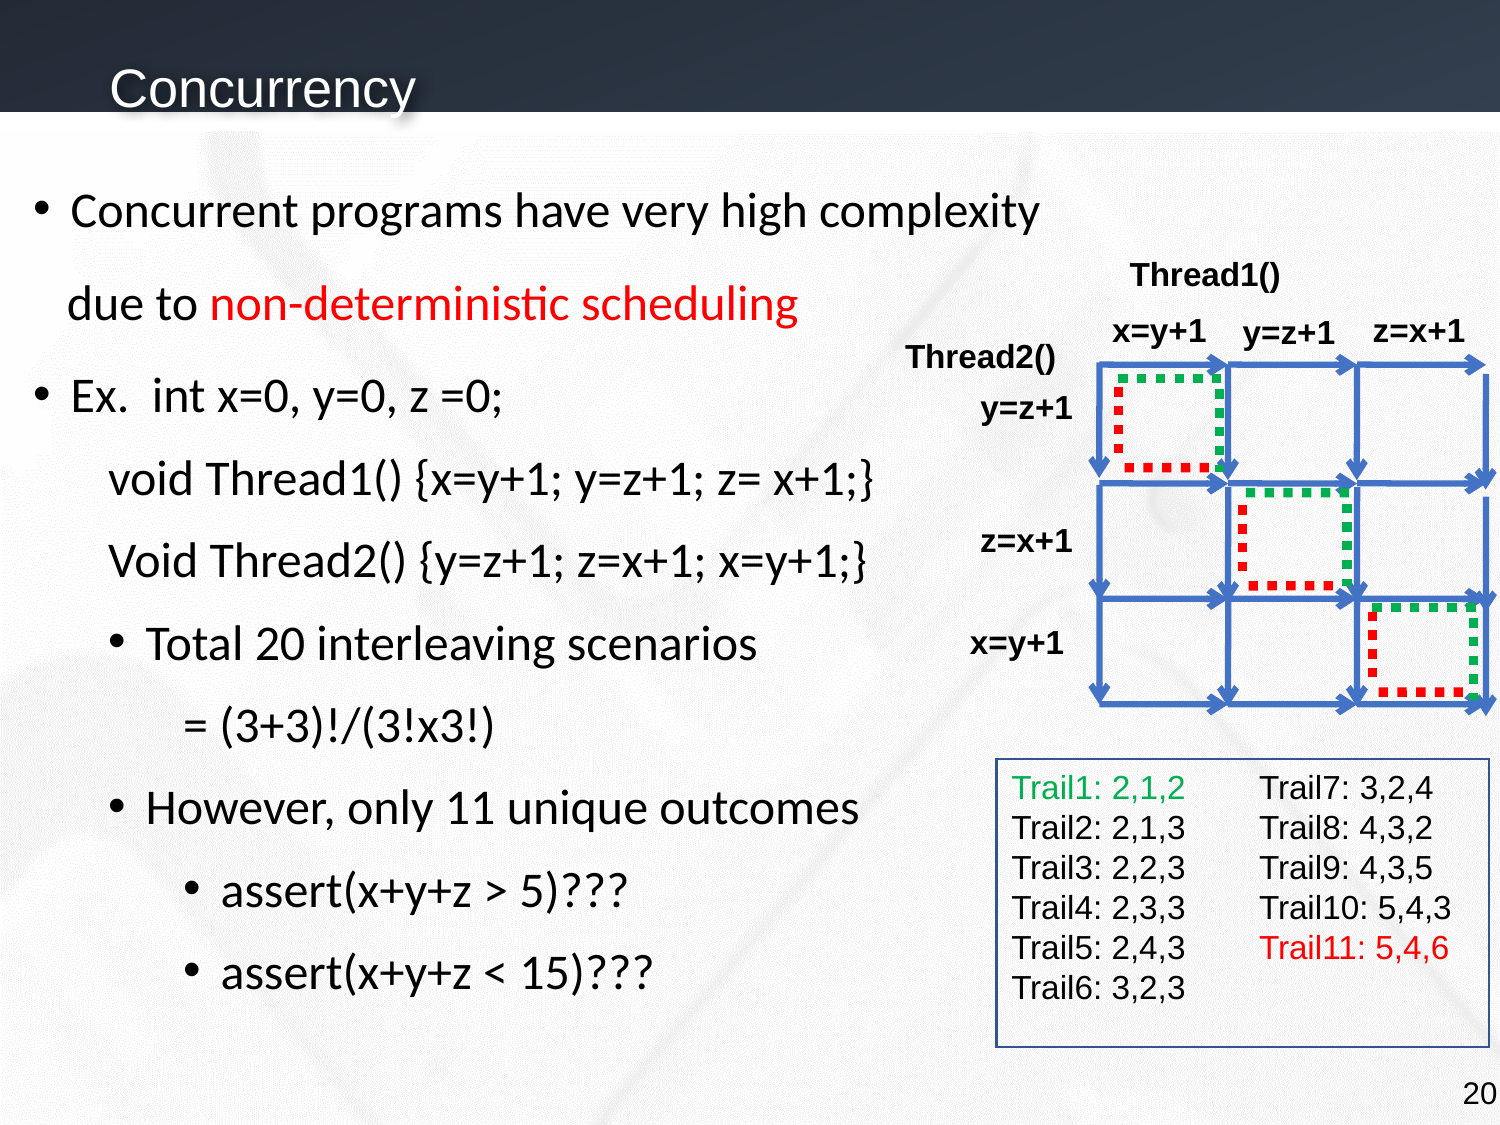

# Concurrency
Concurrent programs have very high complexity
   due to non-deterministic scheduling
Ex.  int x=0, y=0, z =0;
void Thread1() {x=y+1; y=z+1; z= x+1;}
Void Thread2() {y=z+1; z=x+1; x=y+1;}
Total 20 interleaving scenarios
= (3+3)!/(3!x3!)
However, only 11 unique outcomes
assert(x+y+z > 5)???
assert(x+y+z < 15)???

Thread1()
x=y+1
z=x+1
y=z+1
y=z+1
z=x+1
x=y+1
Thread2()
Trail1: 2,1,2
Trail2: 2,1,3
Trail3: 2,2,3
Trail4: 2,3,3
Trail5: 2,4,3
Trail6: 3,2,3

Trail7: 3,2,4
Trail8: 4,3,2
Trail9: 4,3,5
Trail10: 5,4,3
Trail11: 5,4,6